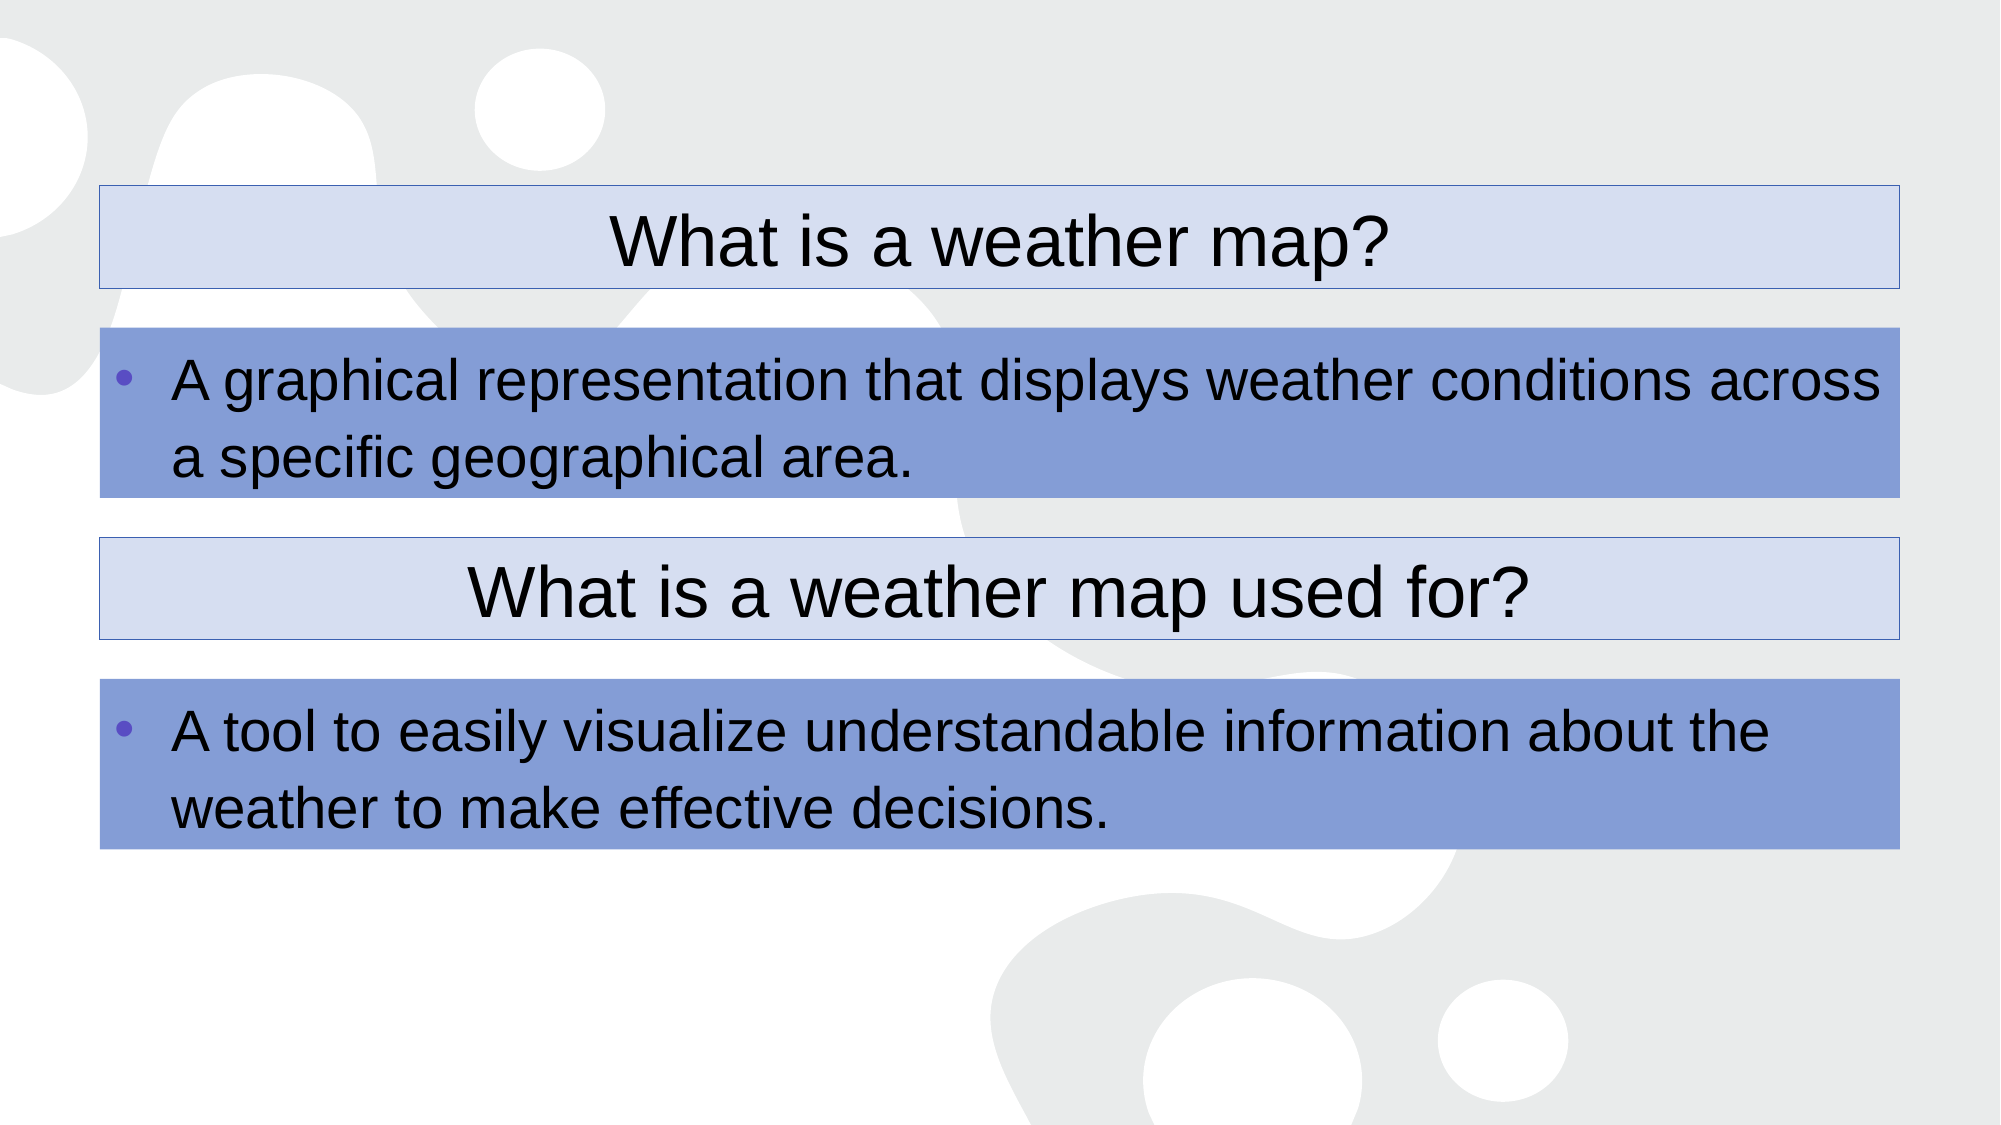

# What is a weather map?
A graphical representation that displays weather conditions across a specific geographical area.
What is a weather map used for?
A tool to easily visualize understandable information about the weather to make effective decisions.